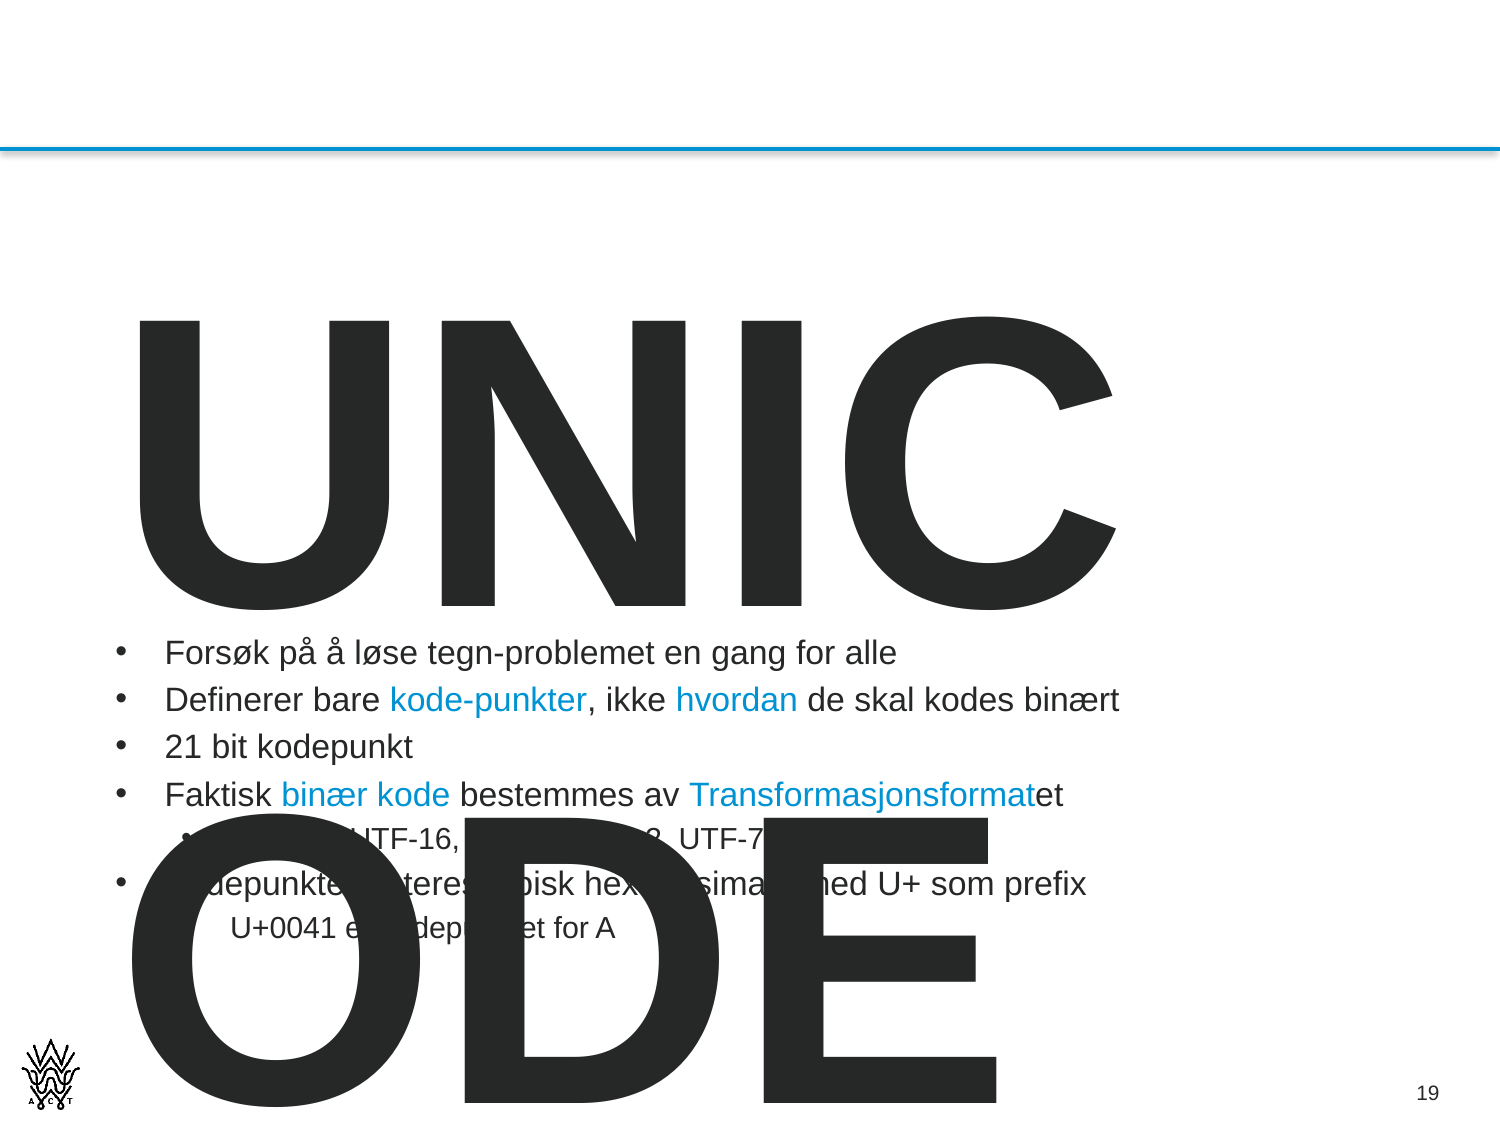

# UNICODE
Forsøk på å løse tegn-problemet en gang for alle
Definerer bare kode-punkter, ikke hvordan de skal kodes binært
21 bit kodepunkt
Faktisk binær kode bestemmes av Transformasjonsformatet
UTF-32, UTF-16, UTF-8, UCS-2, UTF-7 m.fl.
Kodepunkter noteres typisk hexadesimalt, med U+ som prefix
U+0041 er kodepunktet for A
19